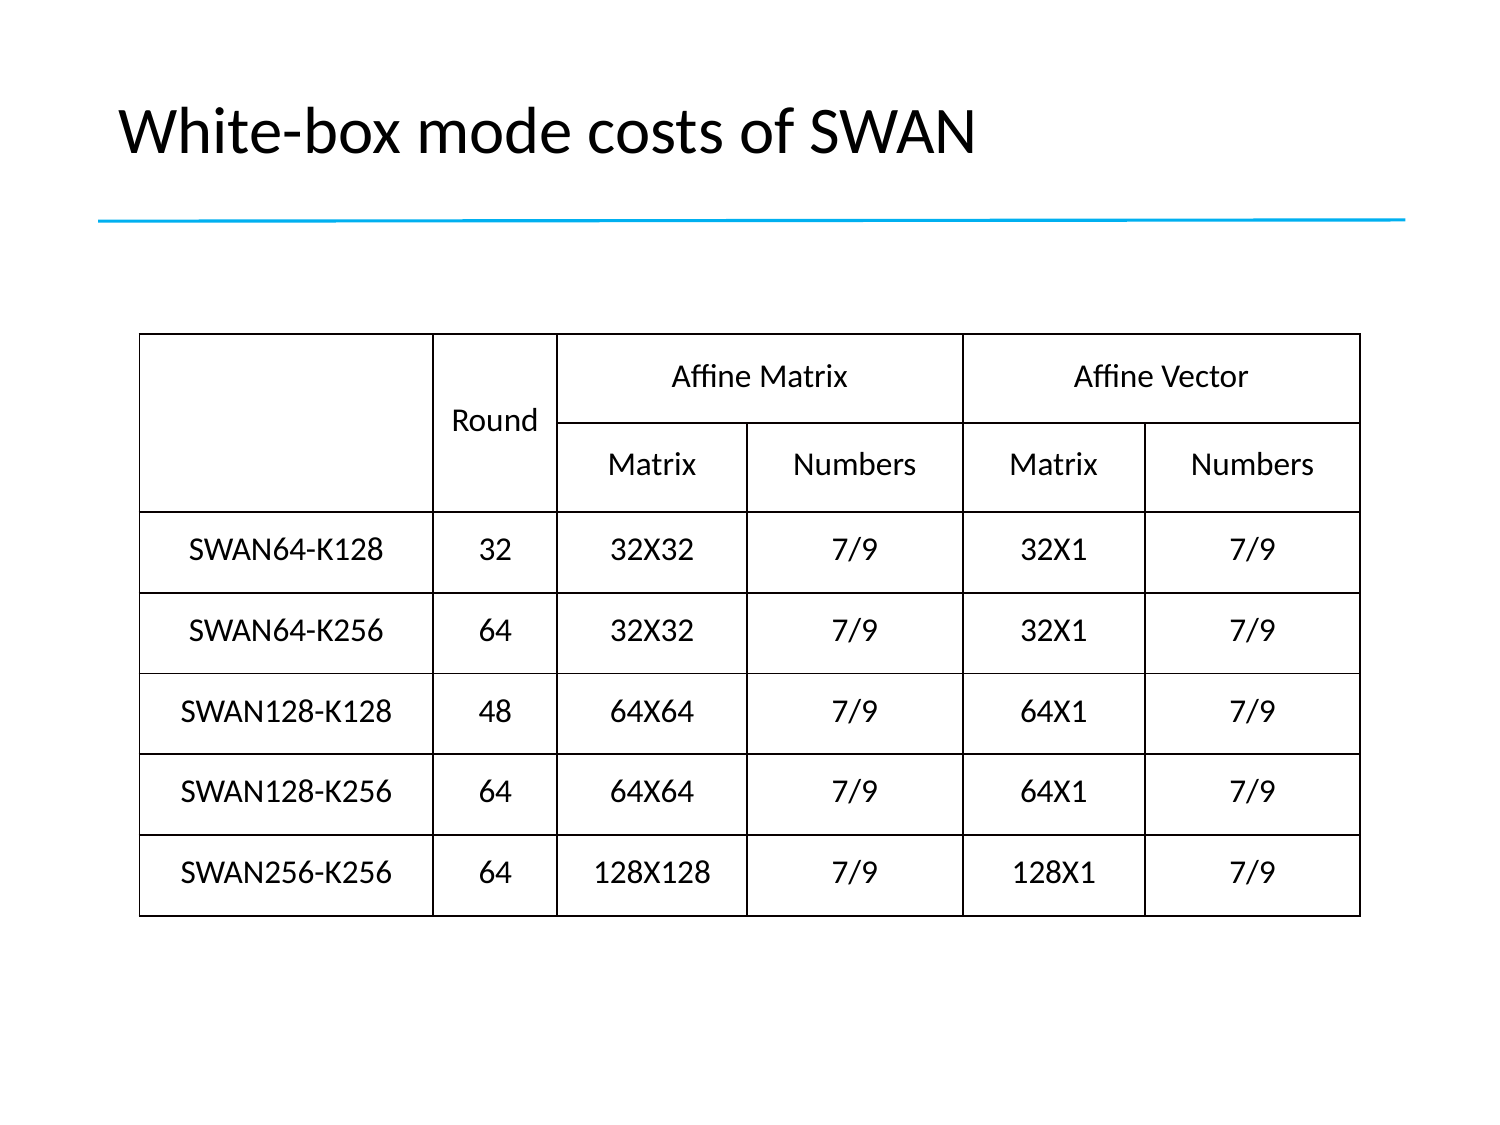

# White-box mode costs of SWAN
|  | Round | Affine Matrix |  | Affine Vector |  |
| --- | --- | --- | --- | --- | --- |
|  |  | Matrix | Numbers | Matrix | Numbers |
| SWAN64-K128 | 32 | 32X32 | 7/9 | 32X1 | 7/9 |
| SWAN64-K256 | 64 | 32X32 | 7/9 | 32X1 | 7/9 |
| SWAN128-K128 | 48 | 64X64 | 7/9 | 64X1 | 7/9 |
| SWAN128-K256 | 64 | 64X64 | 7/9 | 64X1 | 7/9 |
| SWAN256-K256 | 64 | 128X128 | 7/9 | 128X1 | 7/9 |